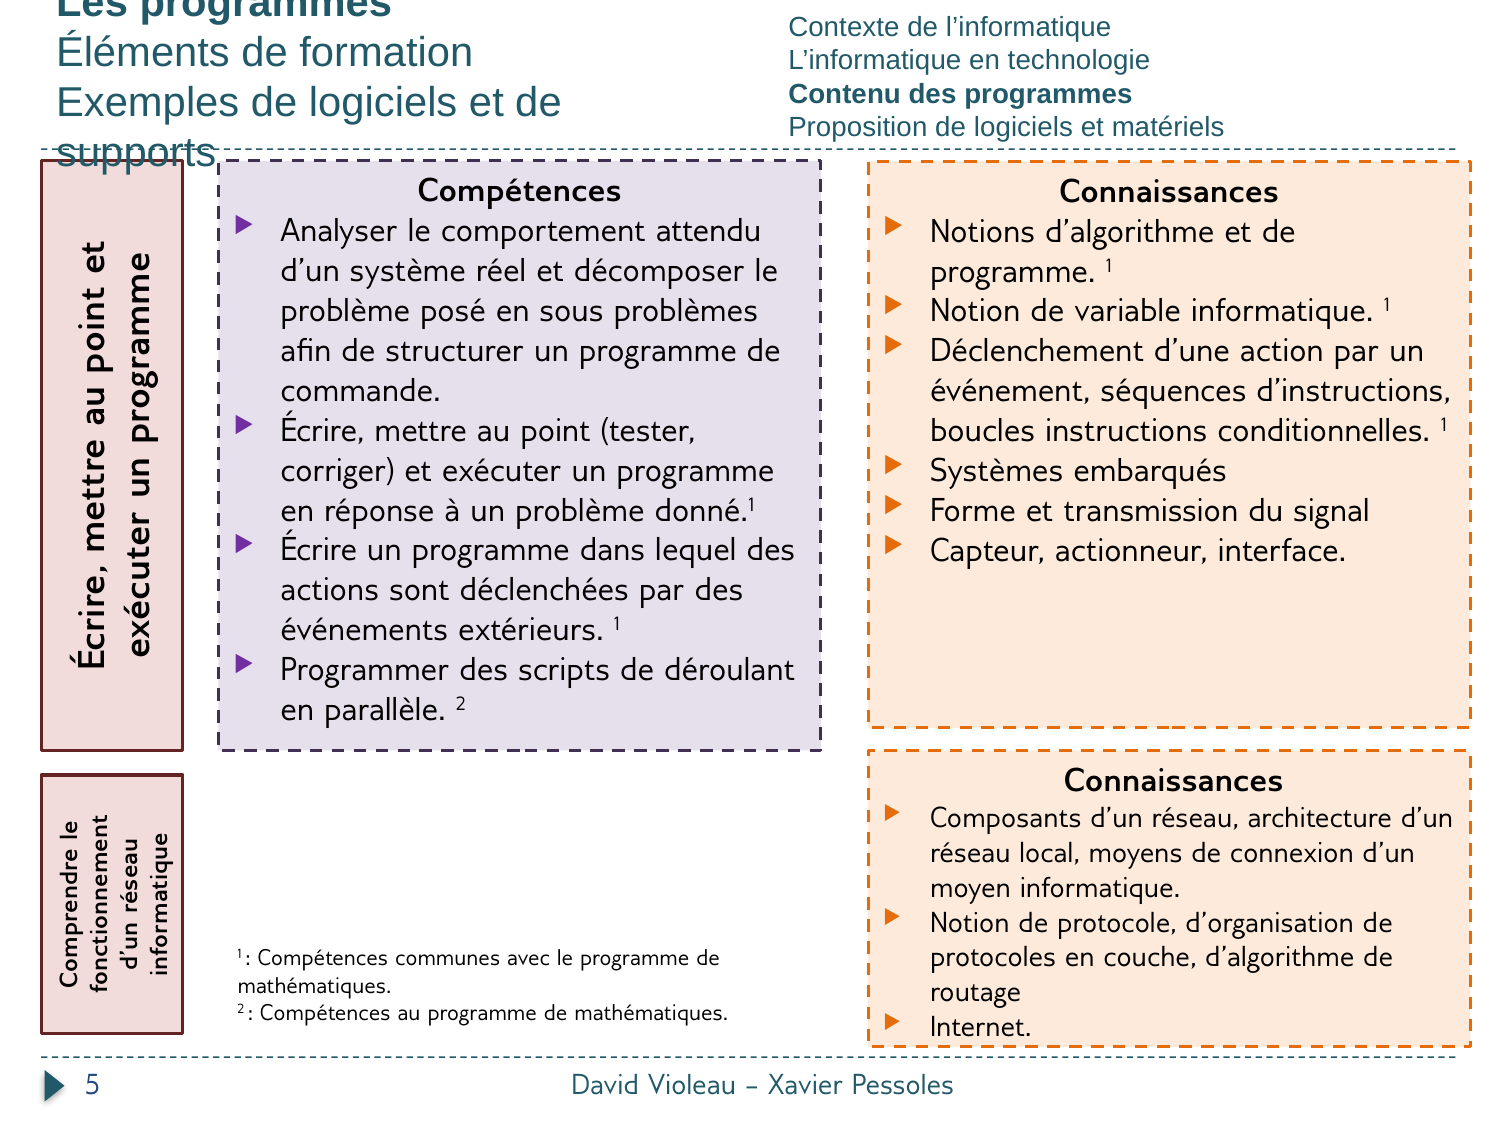

Les programmes
Éléments de formation
Exemples de logiciels et de supports
Contexte de l’informatique
L’informatique en technologie
Contenu des programmes
Proposition de logiciels et matériels
Écrire, mettre au point et exécuter un programme
Compétences
Analyser le comportement attendu d’un système réel et décomposer le problème posé en sous problèmes afin de structurer un programme de commande.
Écrire, mettre au point (tester, corriger) et exécuter un programme en réponse à un problème donné.1
Écrire un programme dans lequel des actions sont déclenchées par des événements extérieurs. 1
Programmer des scripts de déroulant en parallèle. 2
Connaissances
Notions d’algorithme et de programme. 1
Notion de variable informatique. 1
Déclenchement d’une action par un événement, séquences d’instructions, boucles instructions conditionnelles. 1
Systèmes embarqués
Forme et transmission du signal
Capteur, actionneur, interface.
Connaissances
Composants d’un réseau, architecture d’un réseau local, moyens de connexion d’un moyen informatique.
Notion de protocole, d’organisation de protocoles en couche, d’algorithme de routage
Internet.
Comprendre le fonctionnement d’un réseau informatique
1 : Compétences communes avec le programme de mathématiques.
2 : Compétences au programme de mathématiques.
5
David Violeau – Xavier Pessoles